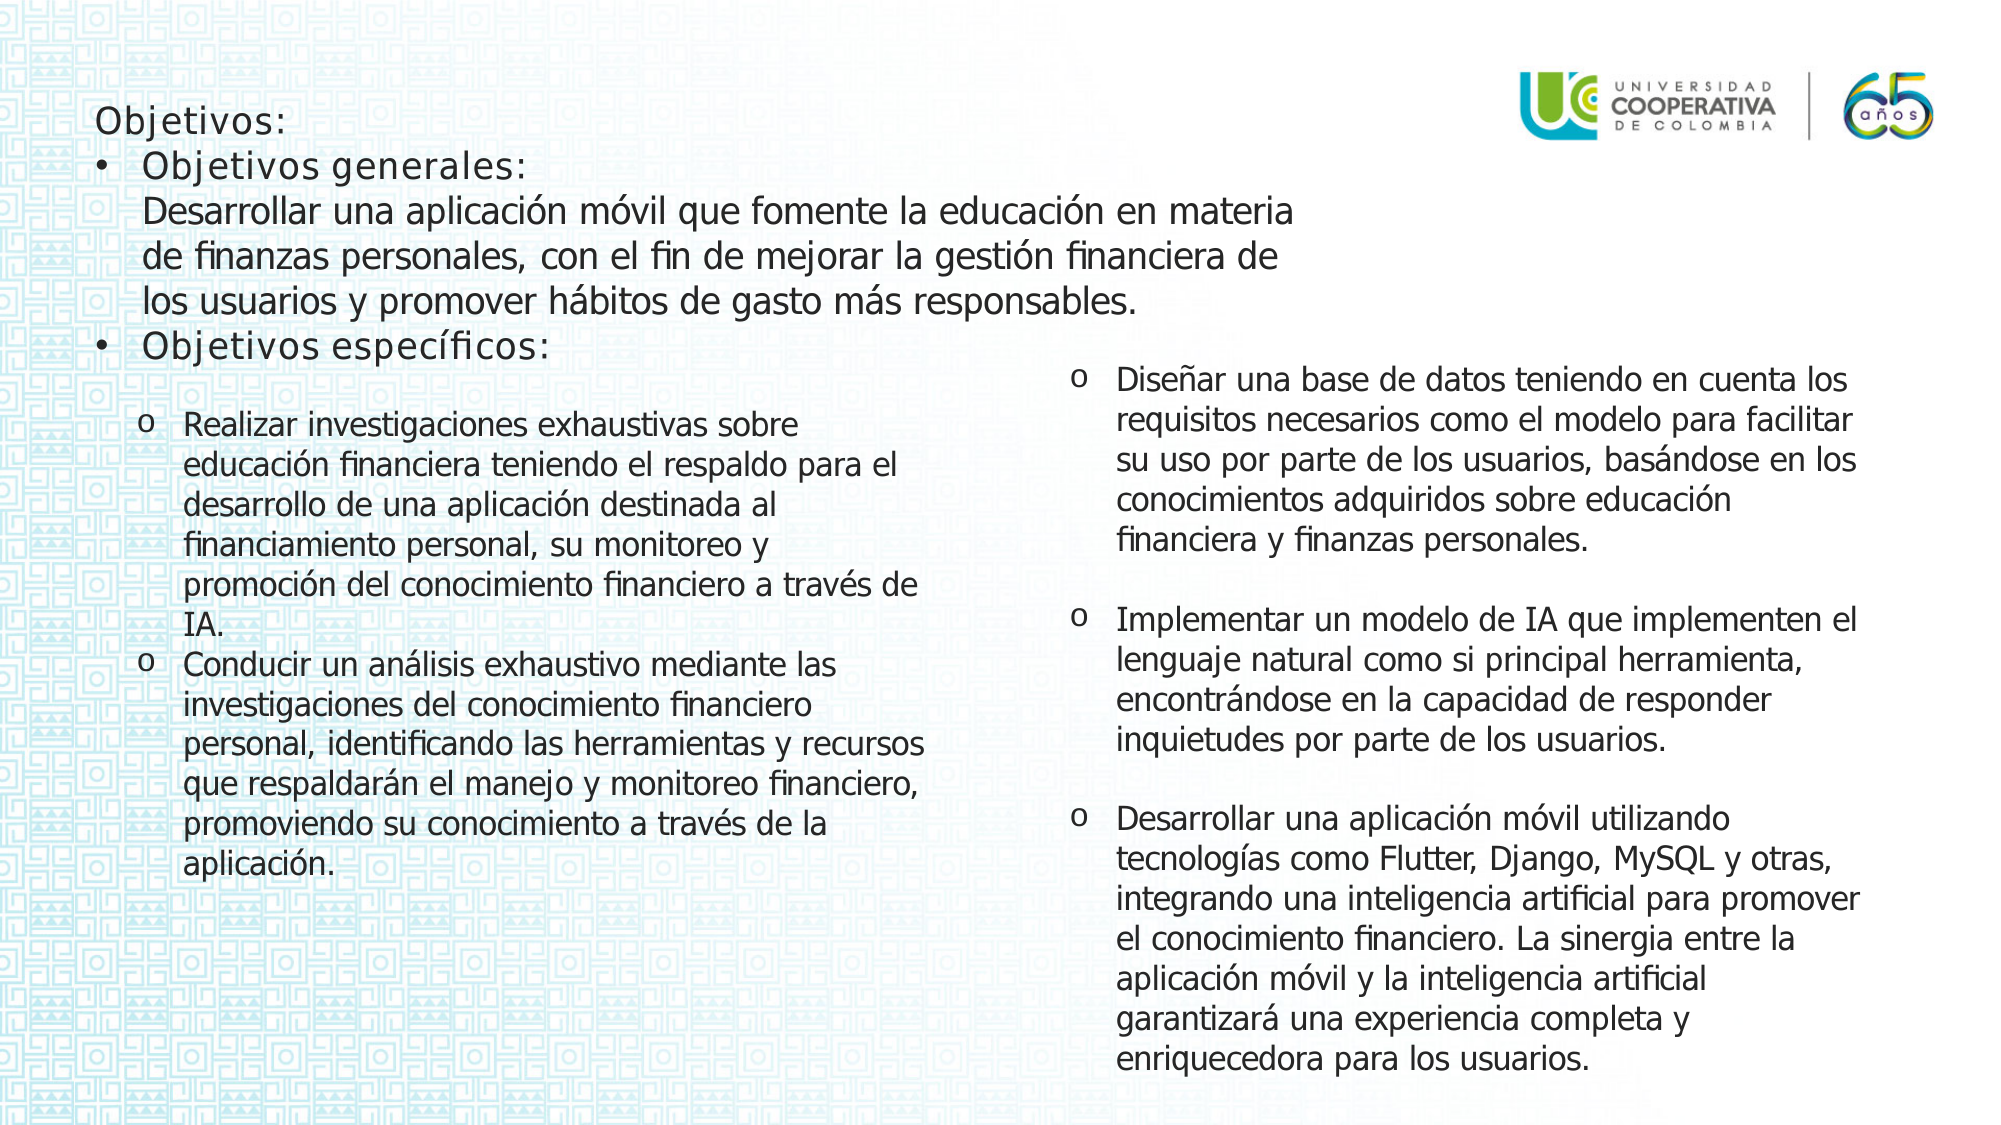

Objetivos:
Objetivos generales:
Desarrollar una aplicación móvil que fomente la educación en materia de finanzas personales, con el fin de mejorar la gestión financiera de los usuarios y promover hábitos de gasto más responsables.
Objetivos específicos:
Diseñar una base de datos teniendo en cuenta los requisitos necesarios como el modelo para facilitar su uso por parte de los usuarios, basándose en los conocimientos adquiridos sobre educación financiera y finanzas personales.
Implementar un modelo de IA que implementen el lenguaje natural como si principal herramienta, encontrándose en la capacidad de responder inquietudes por parte de los usuarios.
Desarrollar una aplicación móvil utilizando tecnologías como Flutter, Django, MySQL y otras, integrando una inteligencia artificial para promover el conocimiento financiero. La sinergia entre la aplicación móvil y la inteligencia artificial garantizará una experiencia completa y enriquecedora para los usuarios.
Realizar investigaciones exhaustivas sobre educación financiera teniendo el respaldo para el desarrollo de una aplicación destinada al financiamiento personal, su monitoreo y promoción del conocimiento financiero a través de IA.
Conducir un análisis exhaustivo mediante las investigaciones del conocimiento financiero personal, identificando las herramientas y recursos que respaldarán el manejo y monitoreo financiero, promoviendo su conocimiento a través de la aplicación.